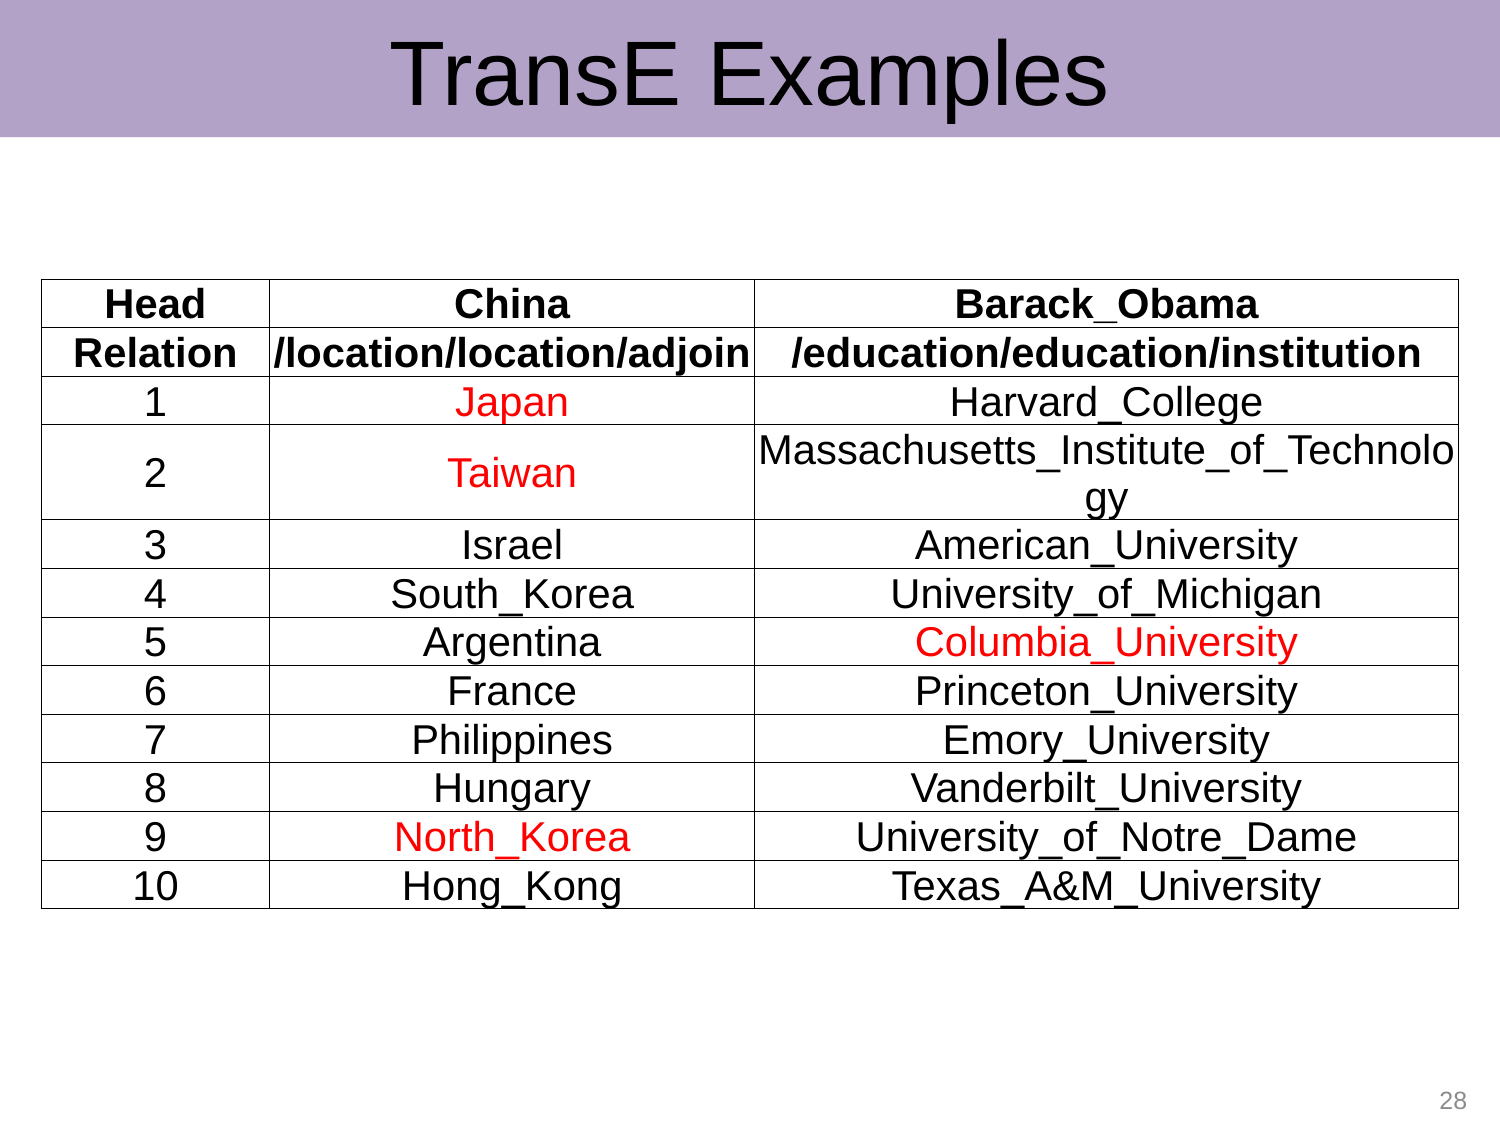

# TransE Examples
| Head | China | Barack\_Obama |
| --- | --- | --- |
| Relation | /location/location/adjoin | /education/education/institution |
| 1 | Japan | Harvard\_College |
| 2 | Taiwan | Massachusetts\_Institute\_of\_Technology |
| 3 | Israel | American\_University |
| 4 | South\_Korea | University\_of\_Michigan |
| 5 | Argentina | Columbia\_University |
| 6 | France | Princeton\_University |
| 7 | Philippines | Emory\_University |
| 8 | Hungary | Vanderbilt\_University |
| 9 | North\_Korea | University\_of\_Notre\_Dame |
| 10 | Hong\_Kong | Texas\_A&M\_University |
28